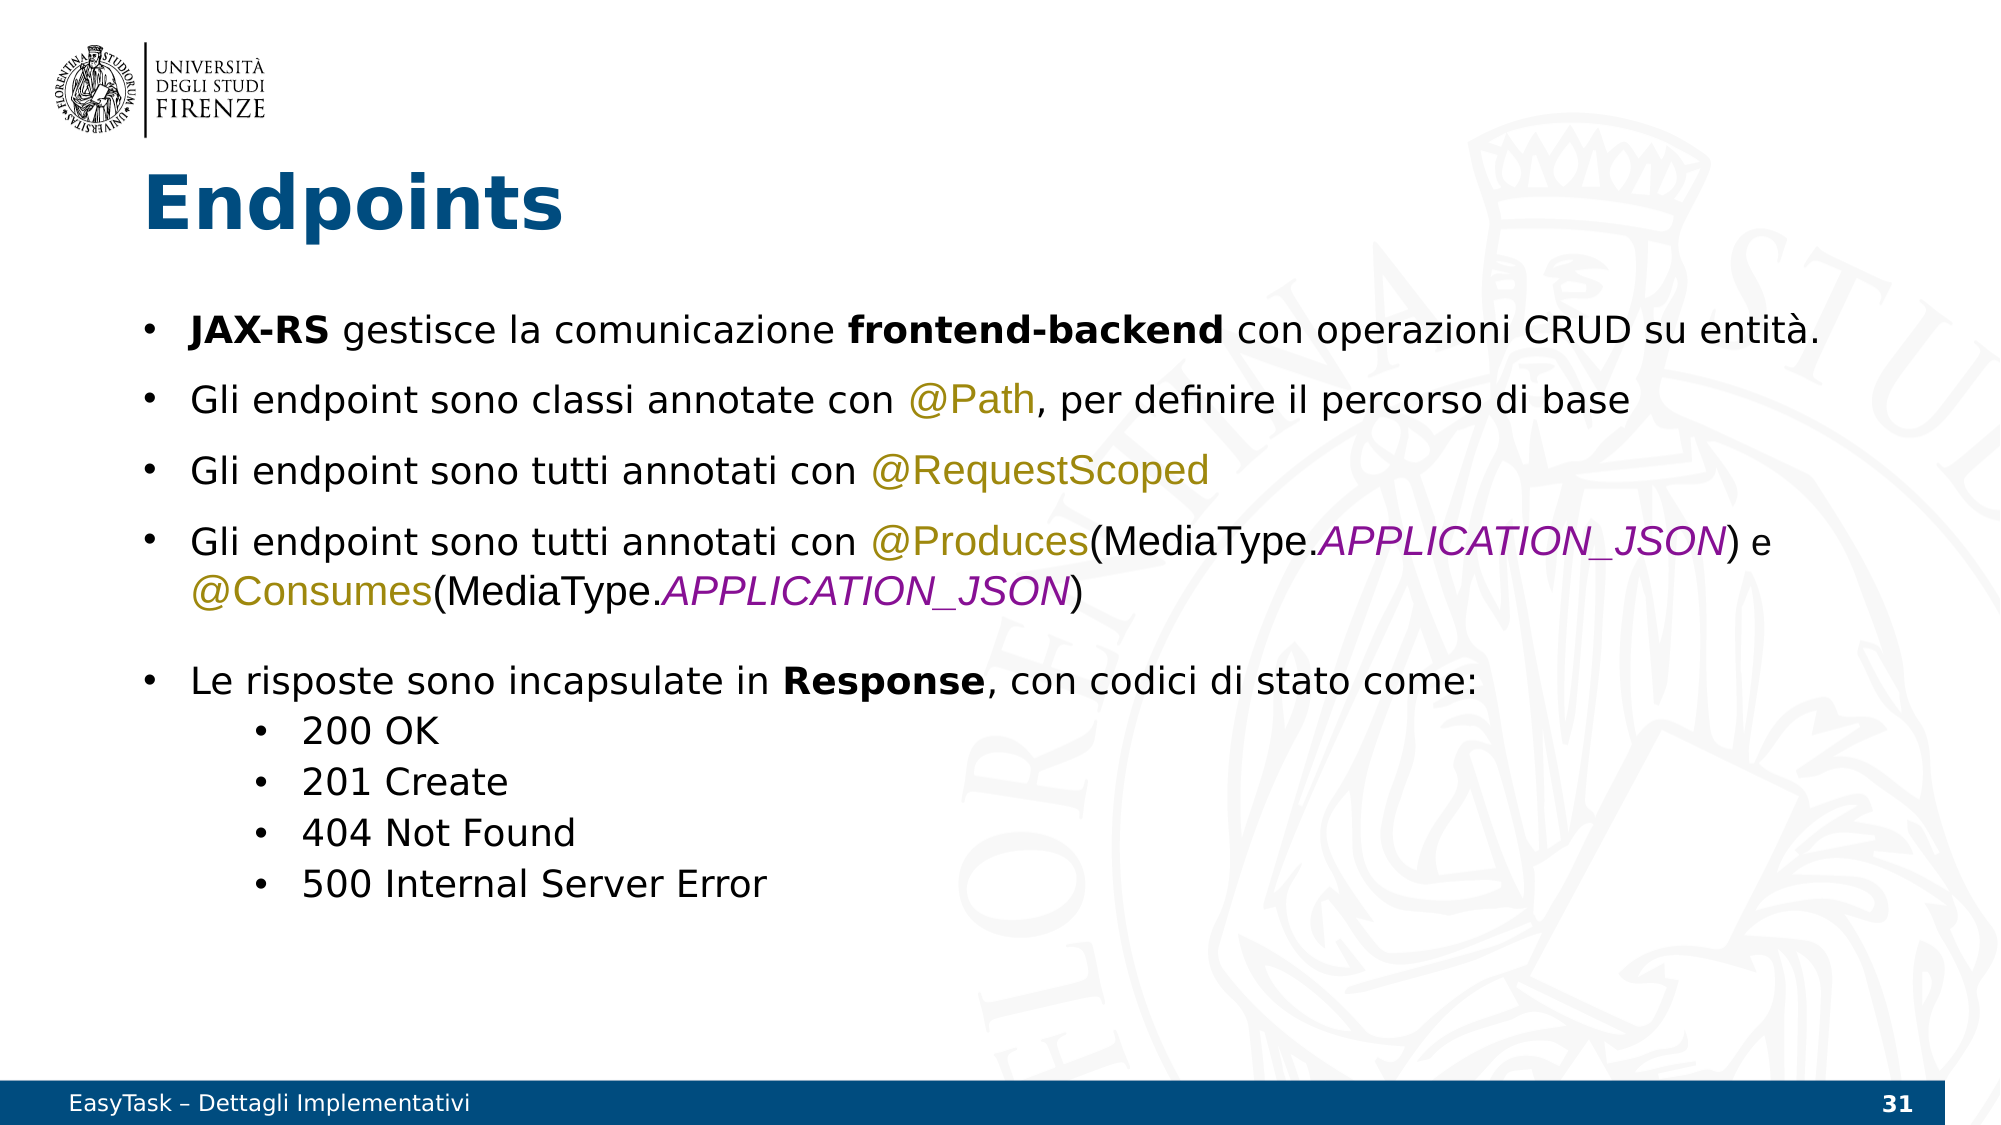

# Endpoints
JAX-RS gestisce la comunicazione frontend-backend con operazioni CRUD su entità.
Gli endpoint sono classi annotate con @Path, per definire il percorso di base
Gli endpoint sono tutti annotati con @RequestScoped
Gli endpoint sono tutti annotati con @Produces(MediaType.APPLICATION_JSON) e @Consumes(MediaType.APPLICATION_JSON)
Le risposte sono incapsulate in Response, con codici di stato come:
200 OK
201 Create
404 Not Found
500 Internal Server Error
EasyTask – Dettagli Implementativi